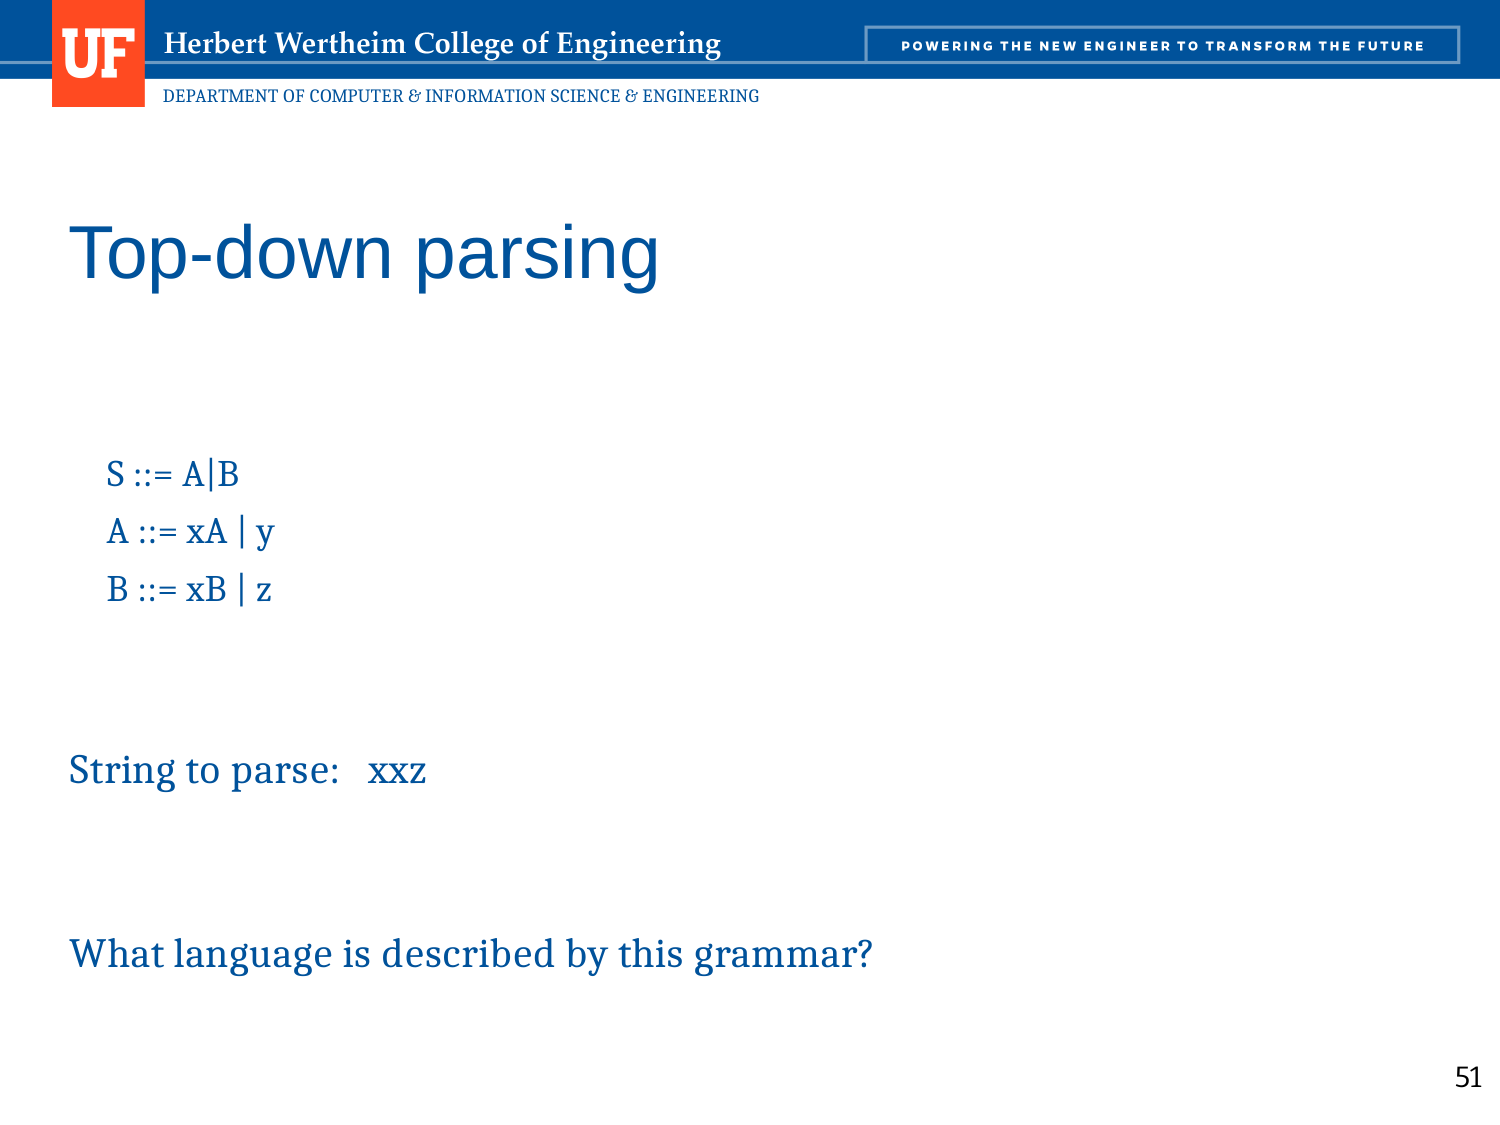

# Top-down parsing

S ::= A|B
A ::= xA | y
B ::= xB | z

String to parse:   xxz

What language is described by this grammar?

51